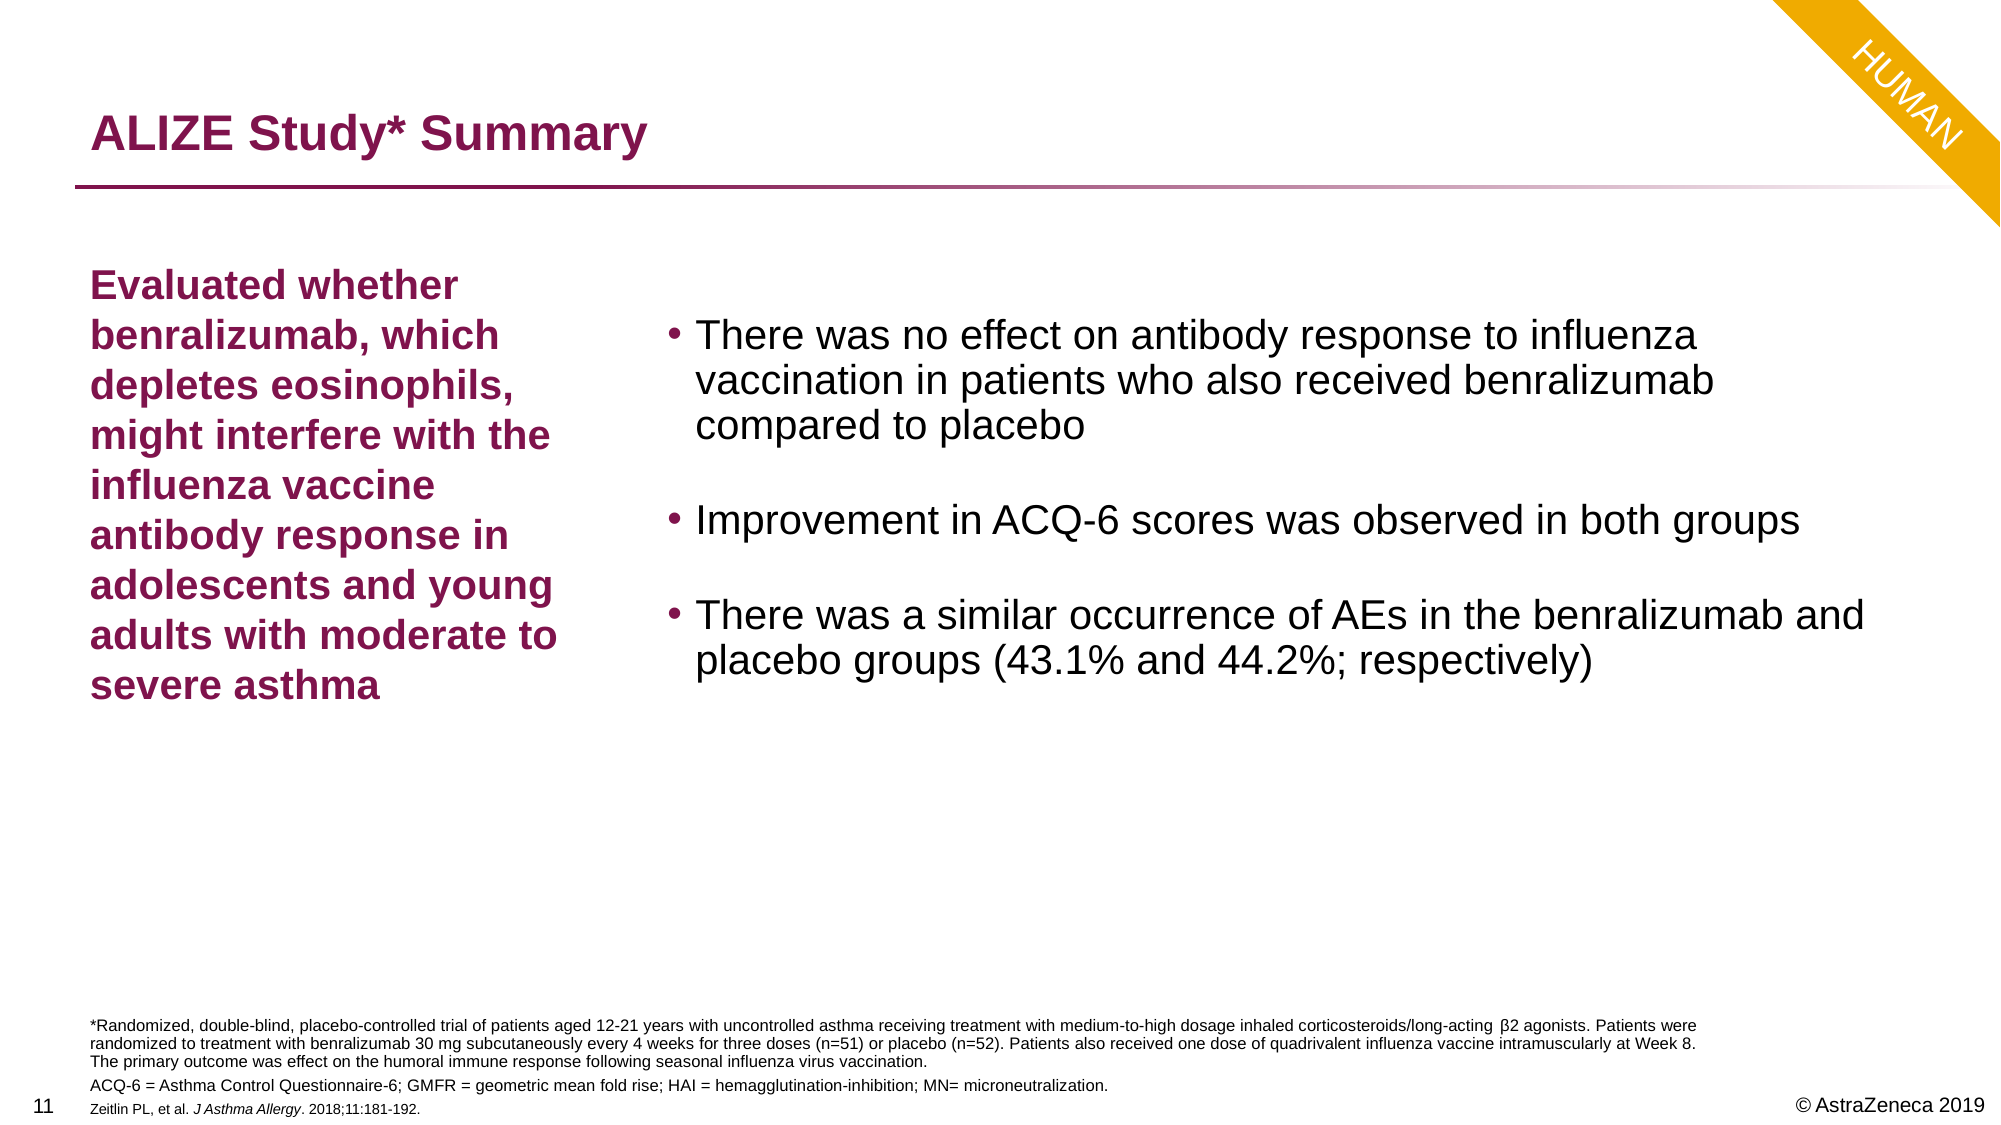

HUMAN
# ALIZE Study* Summary

There was no effect on antibody response to influenza vaccination in patients who also received benralizumab compared to placebo
Improvement in ACQ-6 scores was observed in both groups
There was a similar occurrence of AEs in the benralizumab and placebo groups (43.1% and 44.2%; respectively)

Evaluated whether benralizumab, which depletes eosinophils, might interfere with the influenza vaccine antibody response in adolescents and young adults with moderate to severe asthma
*Randomized, double-blind, placebo-controlled trial of patients aged 12-21 years with uncontrolled asthma receiving treatment with medium-to-high dosage inhaled corticosteroids/long-acting β2 agonists. Patients were randomized to treatment with benralizumab 30 mg subcutaneously every 4 weeks for three doses (n=51) or placebo (n=52). Patients also received one dose of quadrivalent influenza vaccine intramuscularly at Week 8. The primary outcome was effect on the humoral immune response following seasonal influenza virus vaccination.
ACQ-6 = Asthma Control Questionnaire-6; GMFR = geometric mean fold rise; HAI = hemagglutination-inhibition; MN= microneutralization.
Zeitlin PL, et al. J Asthma Allergy. 2018;11:181-192.
11